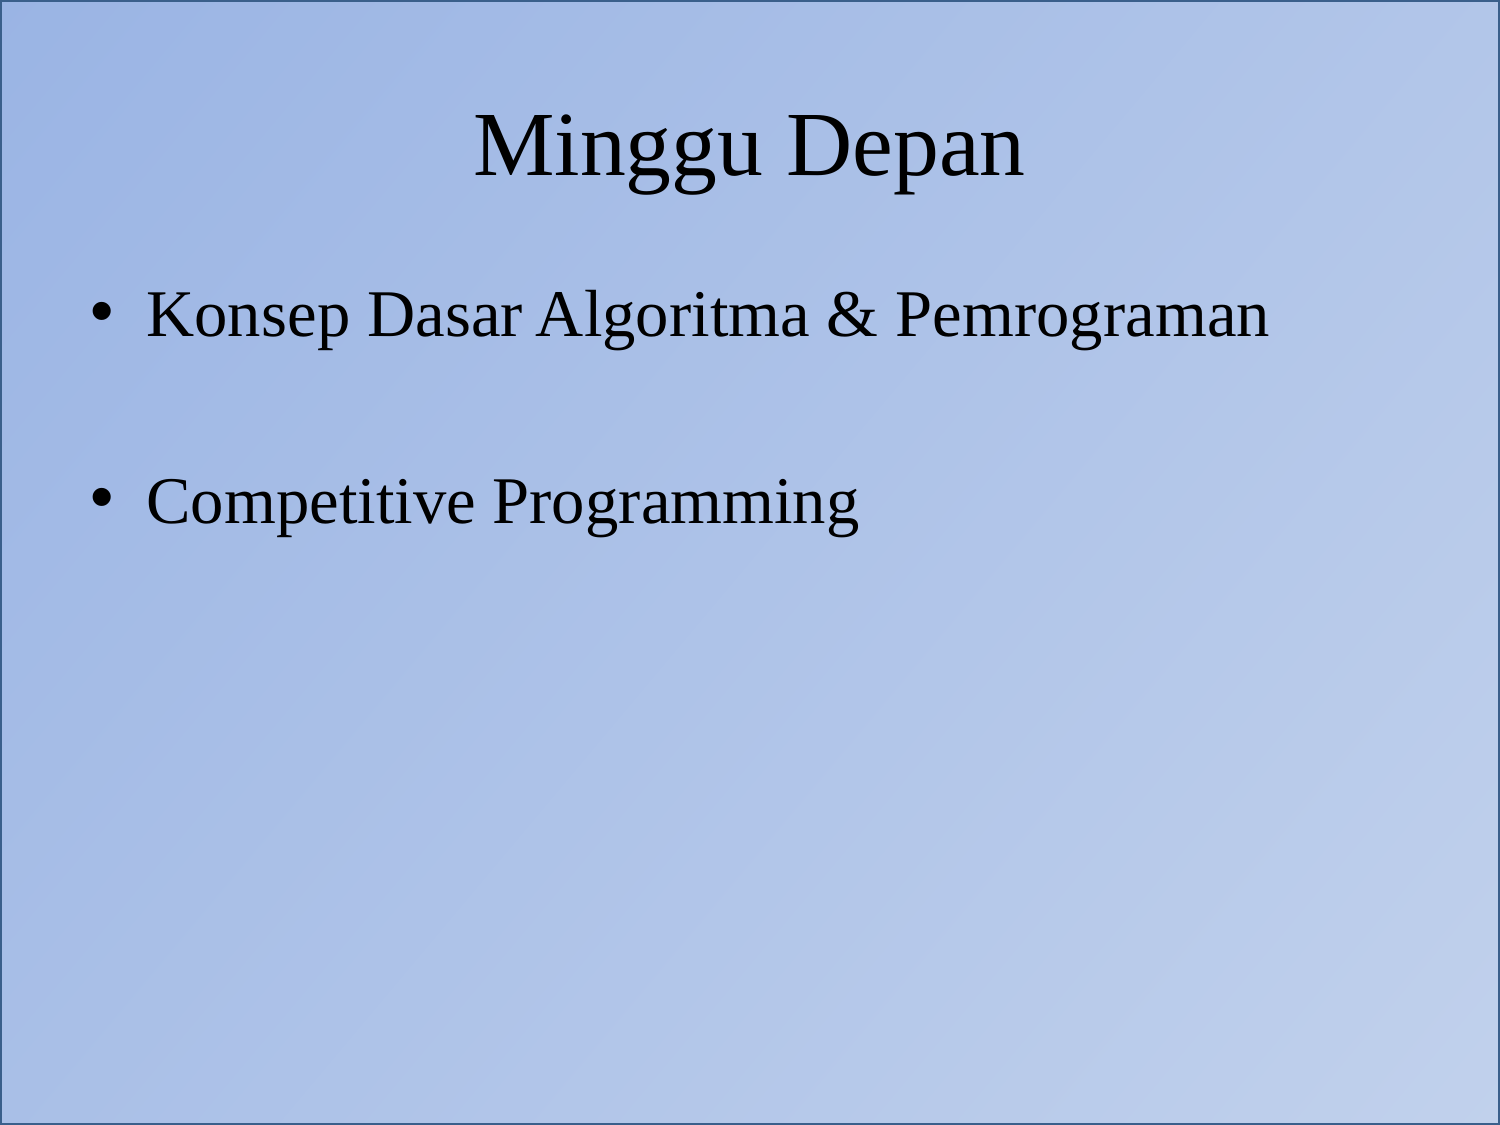

# Minggu Depan
Konsep Dasar Algoritma & Pemrograman

Competitive Programming